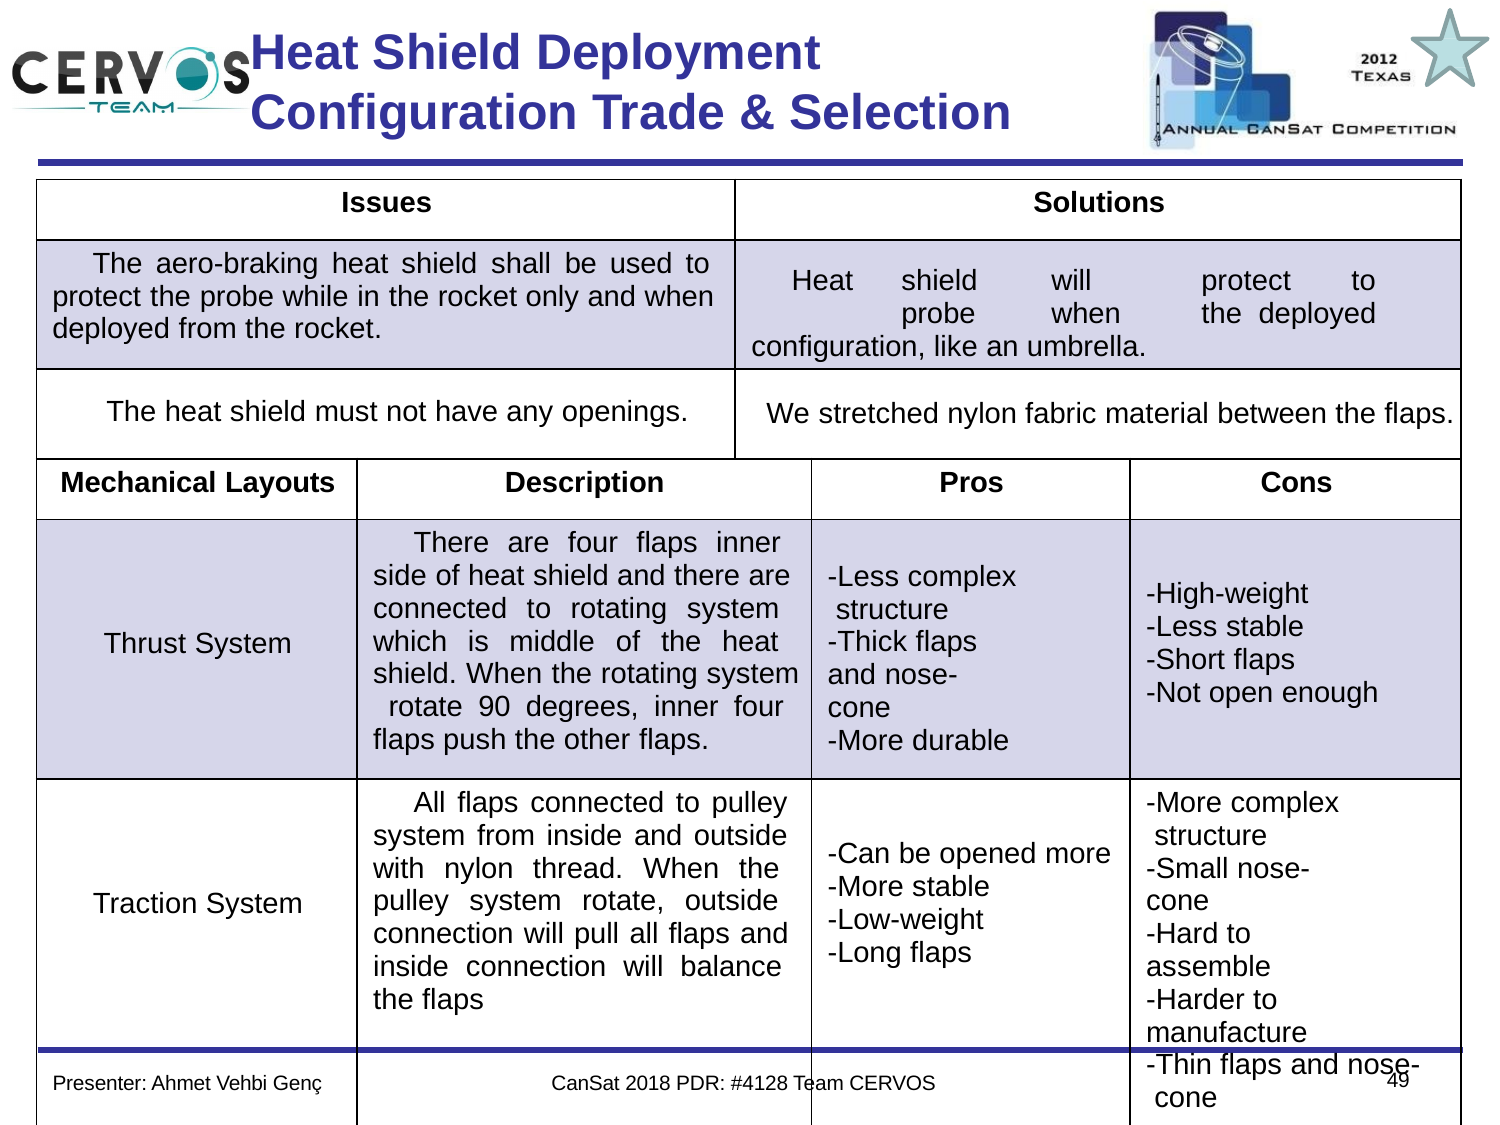

# Heat Shield Deployment
Configuration Trade & Selection
Team Logo
Here
(If You Want)

| Issues |  | Solutions |  |  |
| --- | --- | --- | --- | --- |
| The aero-braking heat shield shall be used to protect the probe while in the rocket only and when deployed from the rocket. |  | Heat shield will protect to probe when the deployed configuration, like an umbrella. |  |  |
| The heat shield must not have any openings. |  | We stretched nylon fabric material between the flaps. |  |  |
| Mechanical Layouts | Description |  | Pros | Cons |
| Thrust System | There are four flaps inner side of heat shield and there are connected to rotating system which is middle of the heat shield. When the rotating system rotate 90 degrees, inner four flaps push the other flaps. |  | -Less complex structure -Thick flaps and nose- cone -More durable | -High-weight -Less stable -Short flaps -Not open enough |
| Traction System | All flaps connected to pulley system from inside and outside with nylon thread. When the pulley system rotate, outside connection will pull all flaps and inside connection will balance the flaps |  | -Can be opened more -More stable -Low-weight -Long flaps | -More complex structure -Small nose-cone -Hard to assemble -Harder to manufacture -Thin flaps and nose- cone |
49
Presenter: Ahmet Vehbi Genç
CanSat 2018 PDR: #4128 Team CERVOS